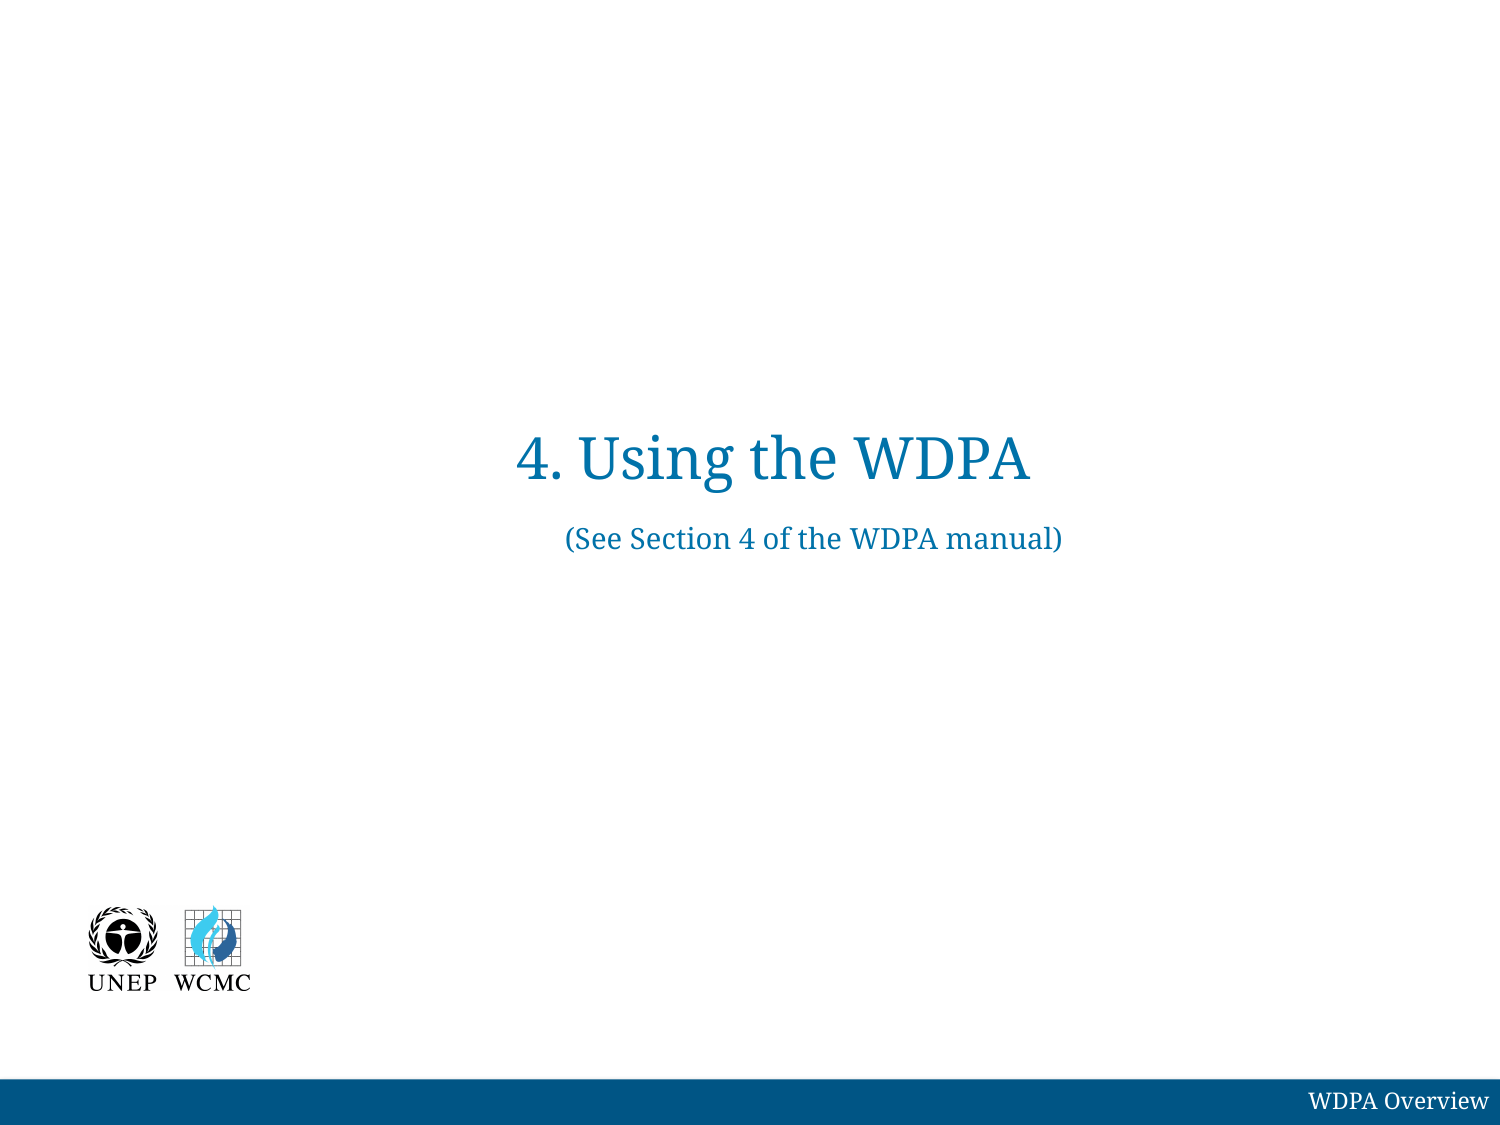

# 4. Using the WDPA (See Section 4 of the WDPA manual)